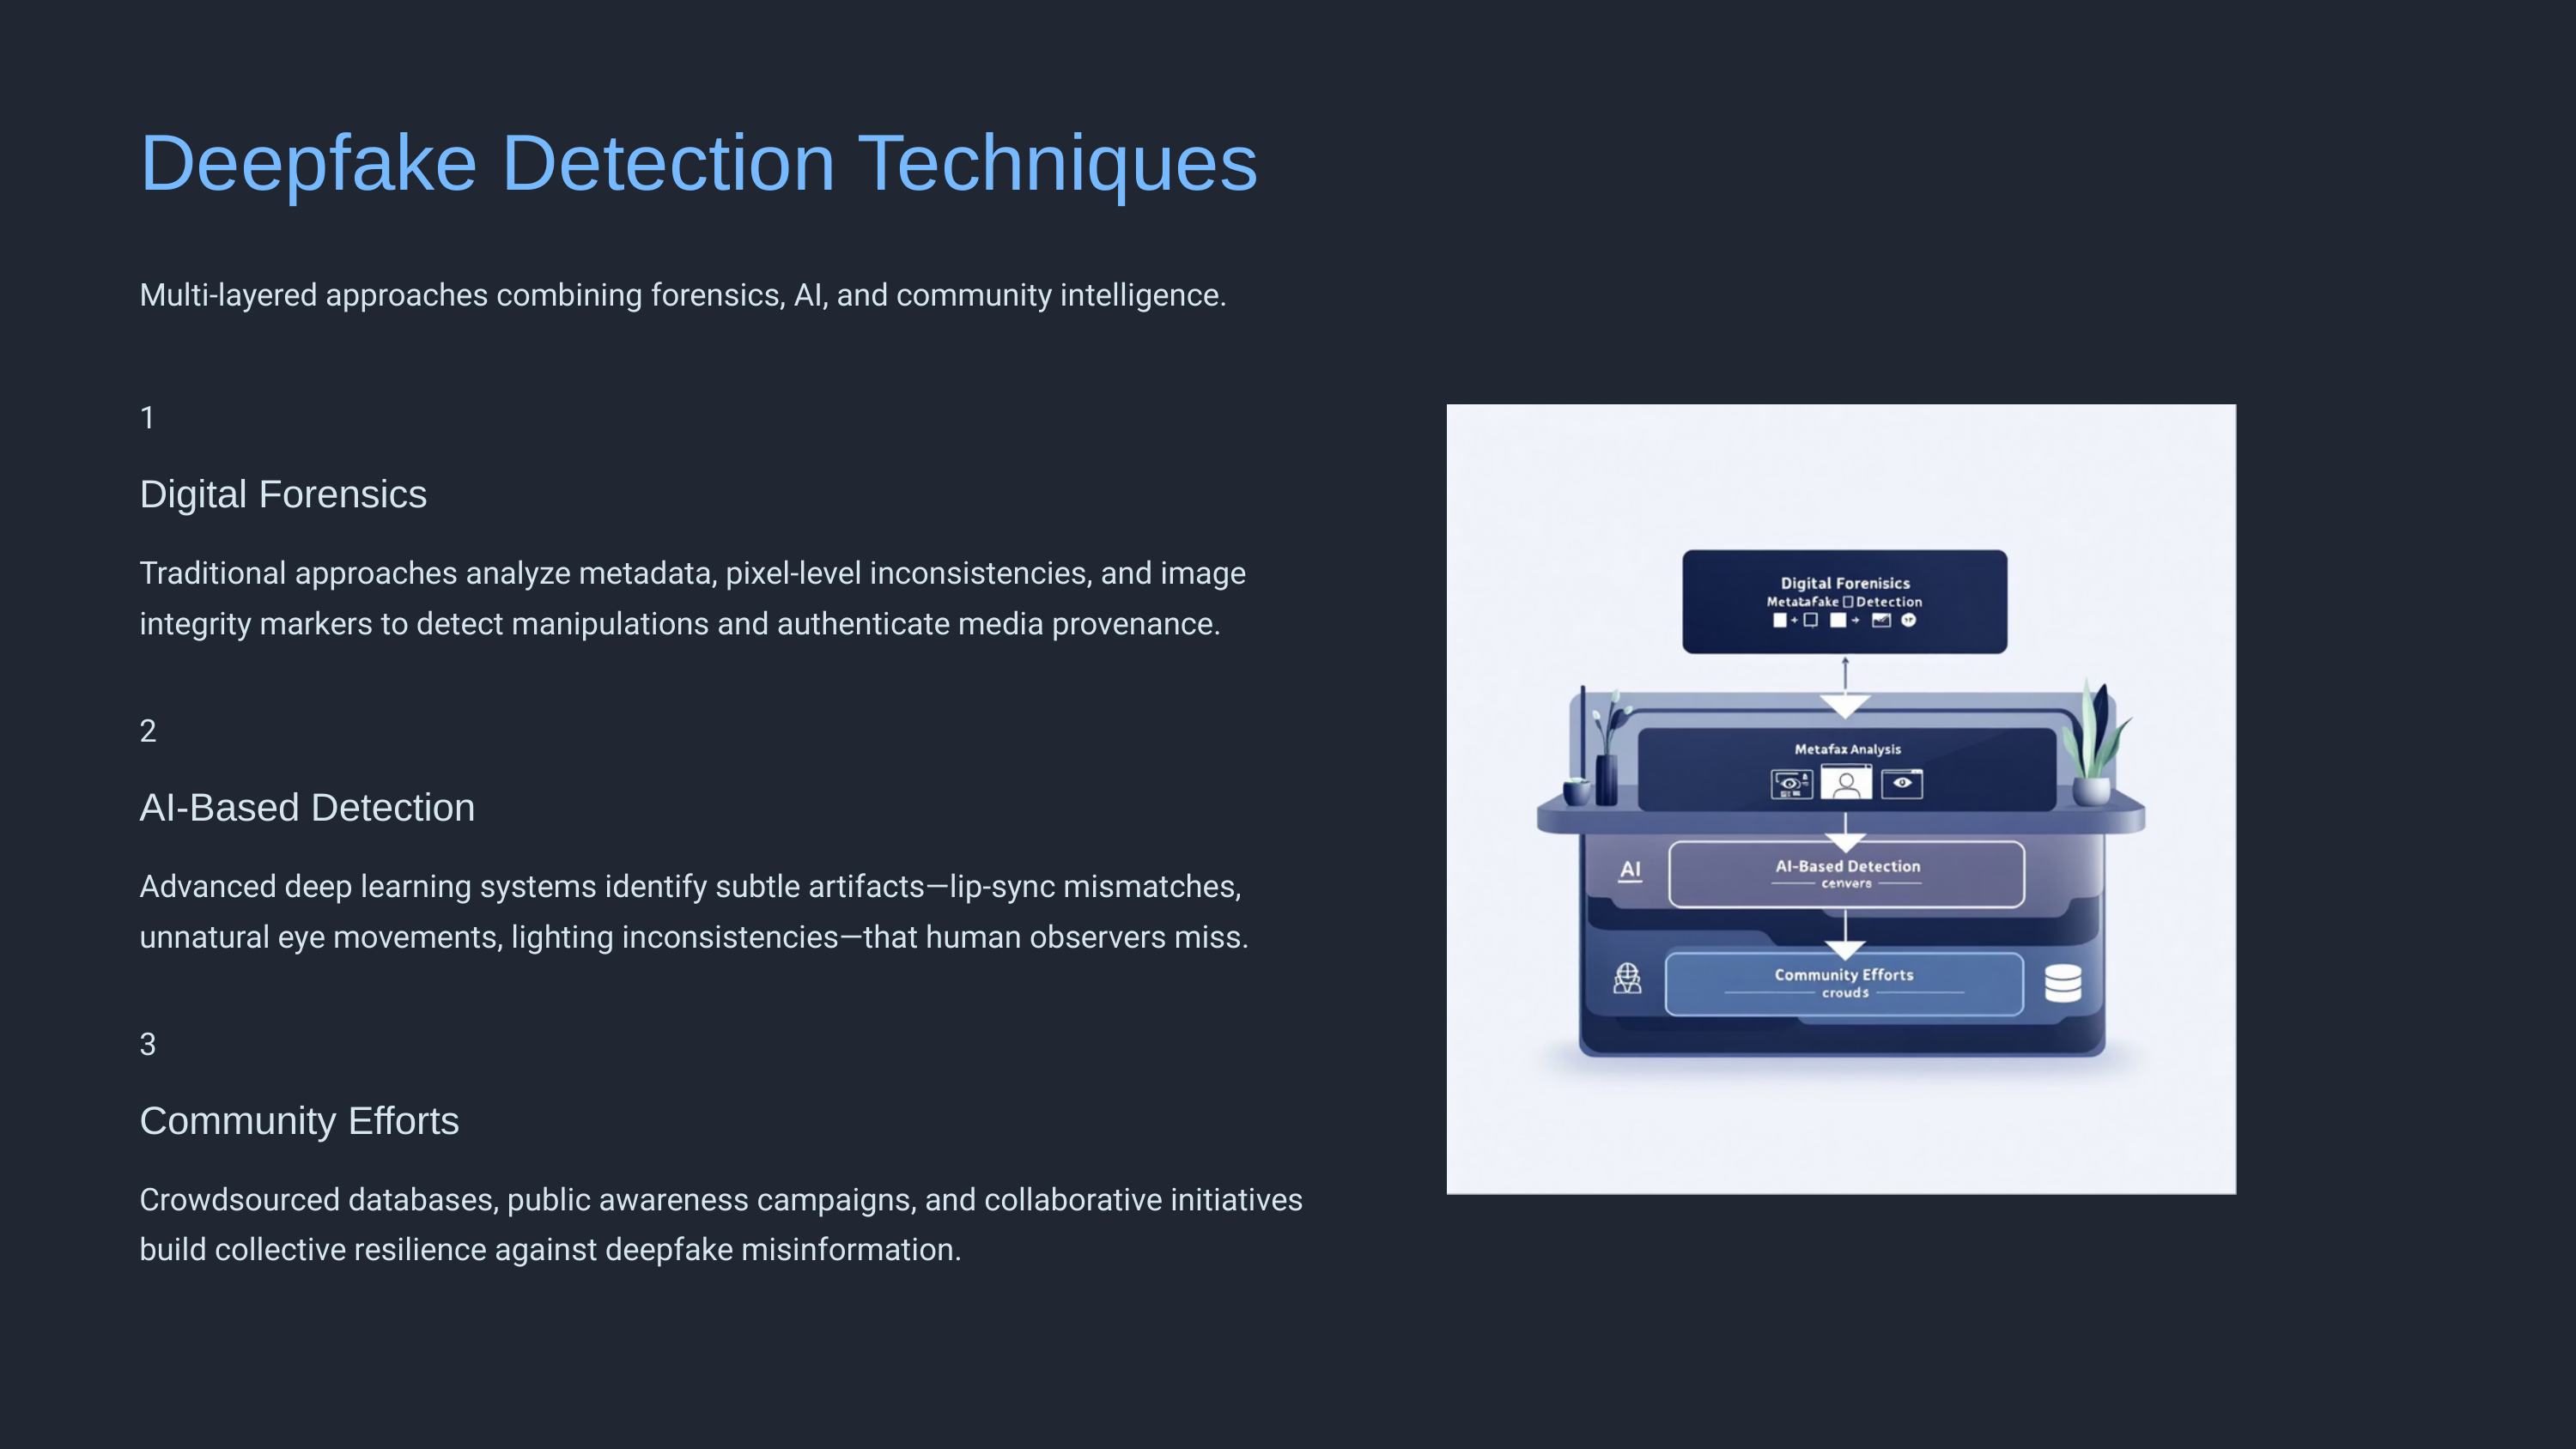

Deepfake Detection Techniques
Multi-layered approaches combining forensics, AI, and community intelligence.
1

Digital Forensics
Traditional approaches analyze metadata, pixel-level inconsistencies, and image integrity markers to detect manipulations and authenticate media provenance.
2

AI-Based Detection
Advanced deep learning systems identify subtle artifacts—lip-sync mismatches, unnatural eye movements, lighting inconsistencies—that human observers miss.
3

Community Efforts
Crowdsourced databases, public awareness campaigns, and collaborative initiatives build collective resilience against deepfake misinformation.